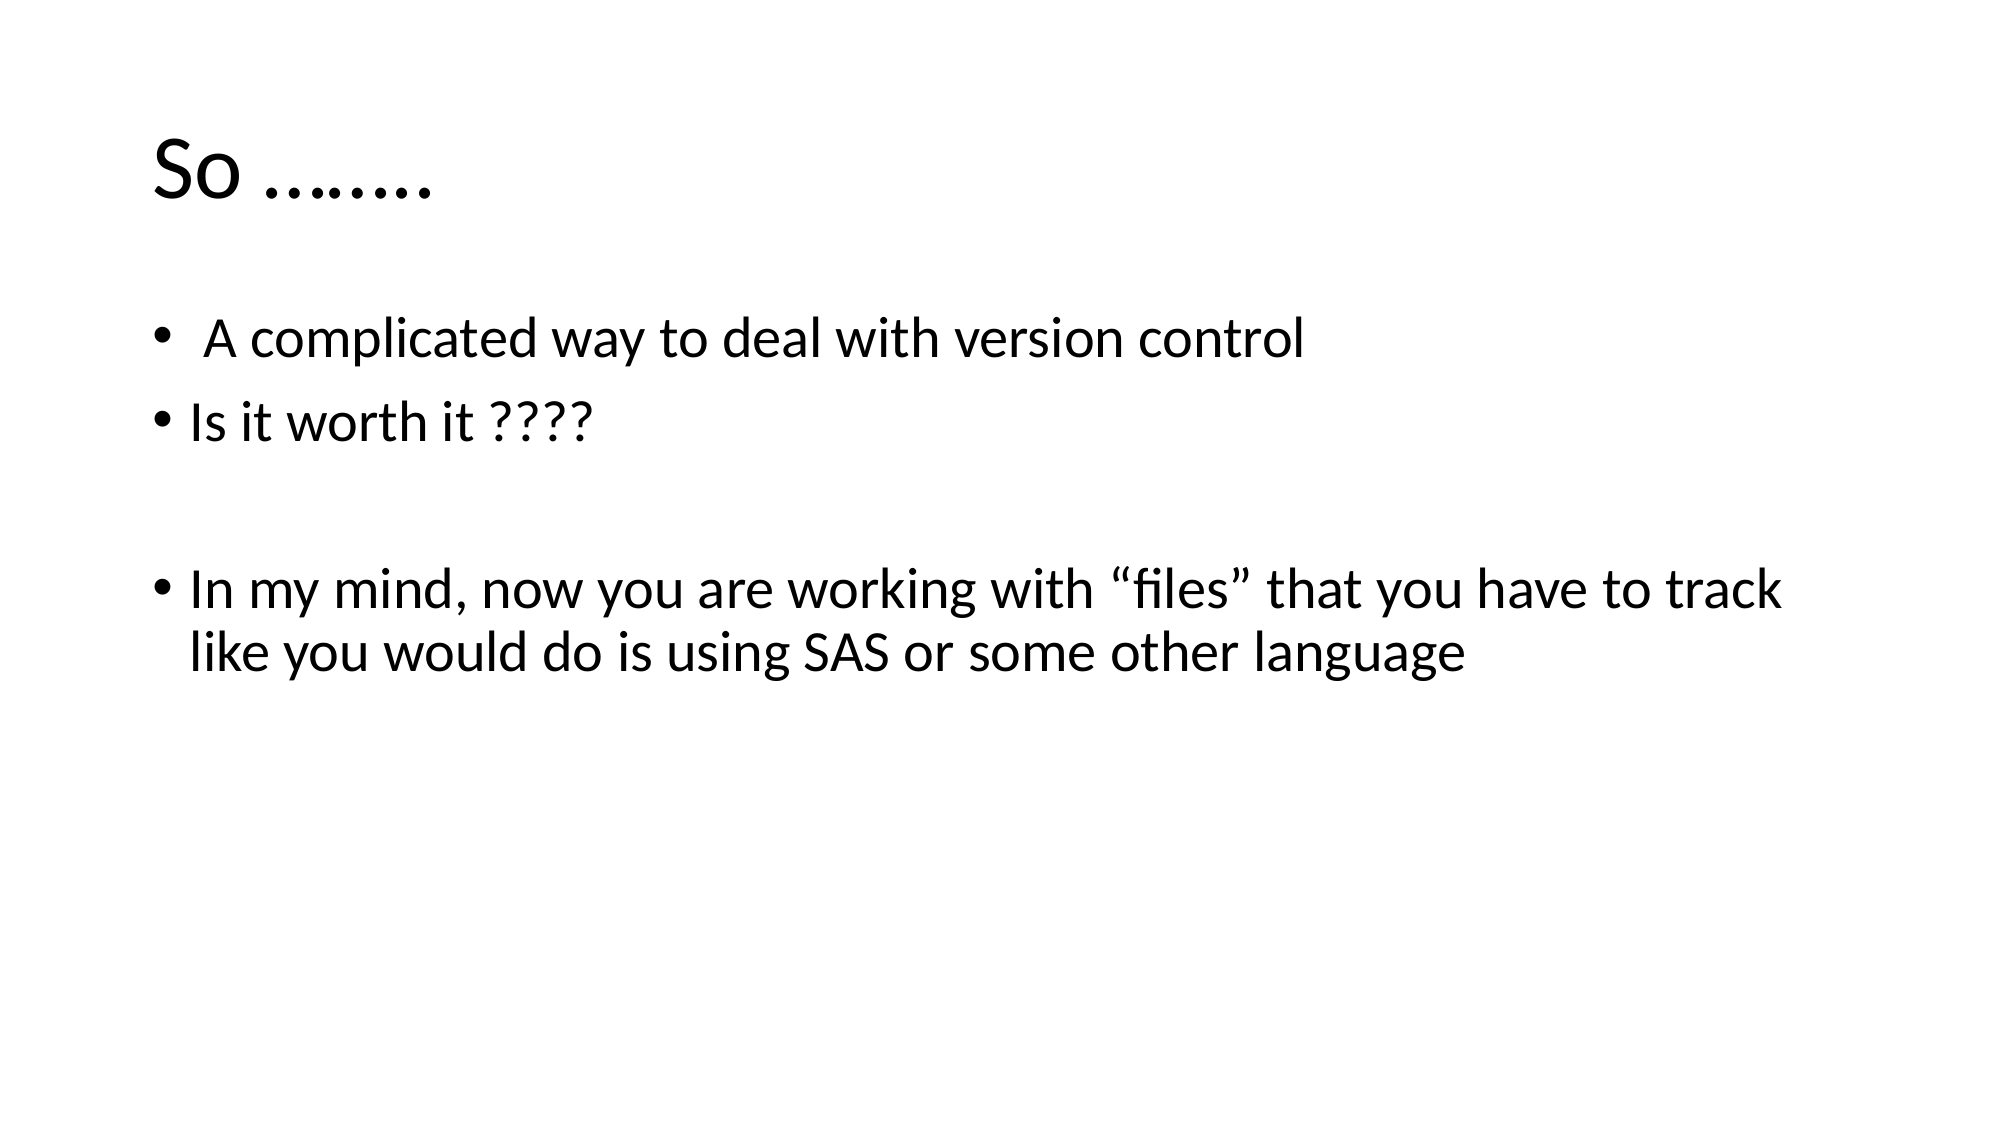

# So ……..
 A complicated way to deal with version control
Is it worth it ????

In my mind, now you are working with “files” that you have to track like you would do is using SAS or some other language